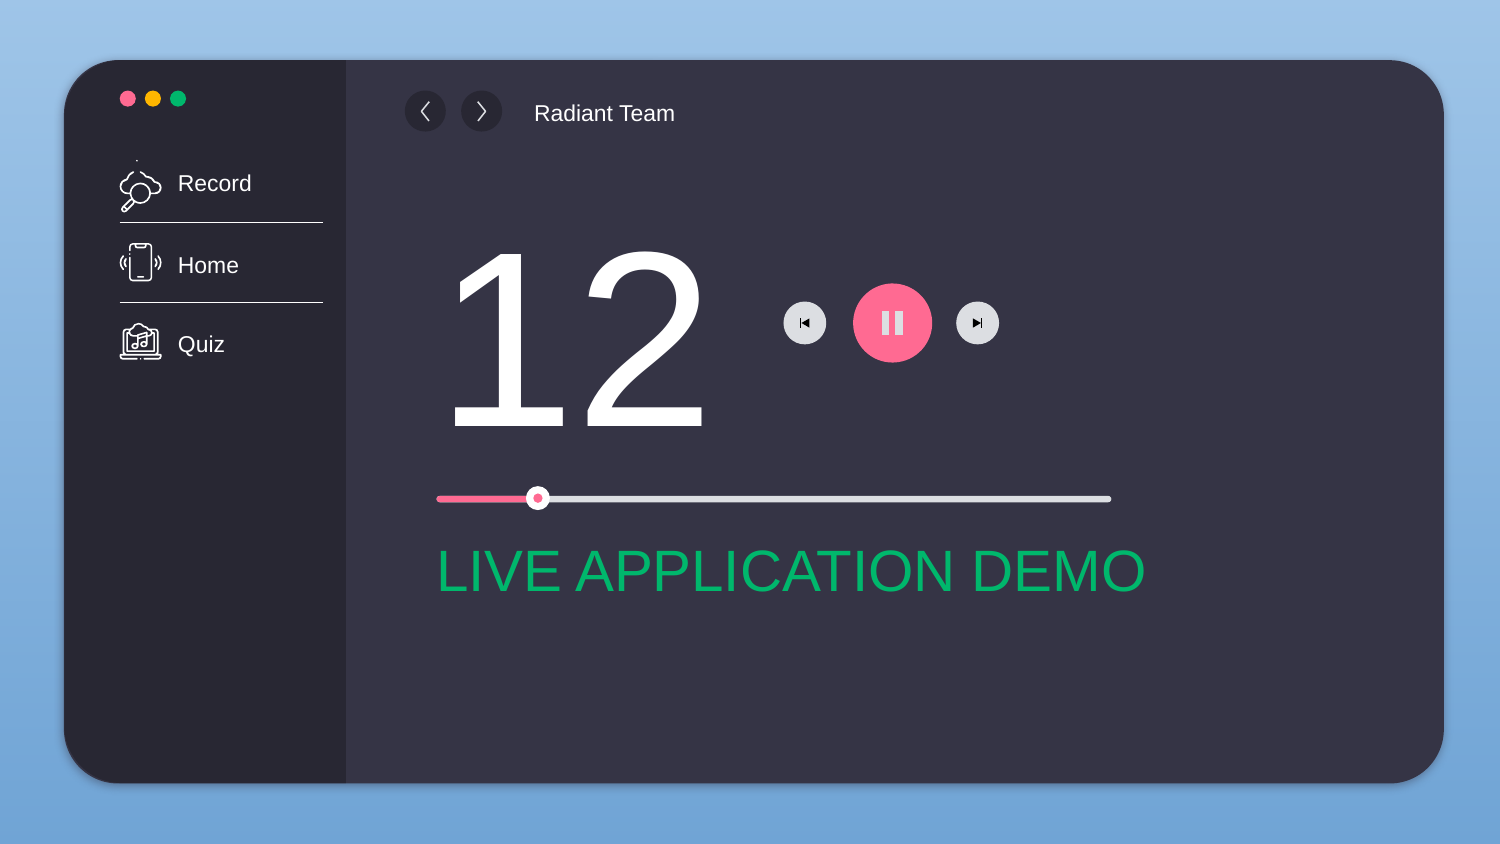

Record

Home

Quiz

Radiant Team

12

# LIVE APPLICATION DEMO